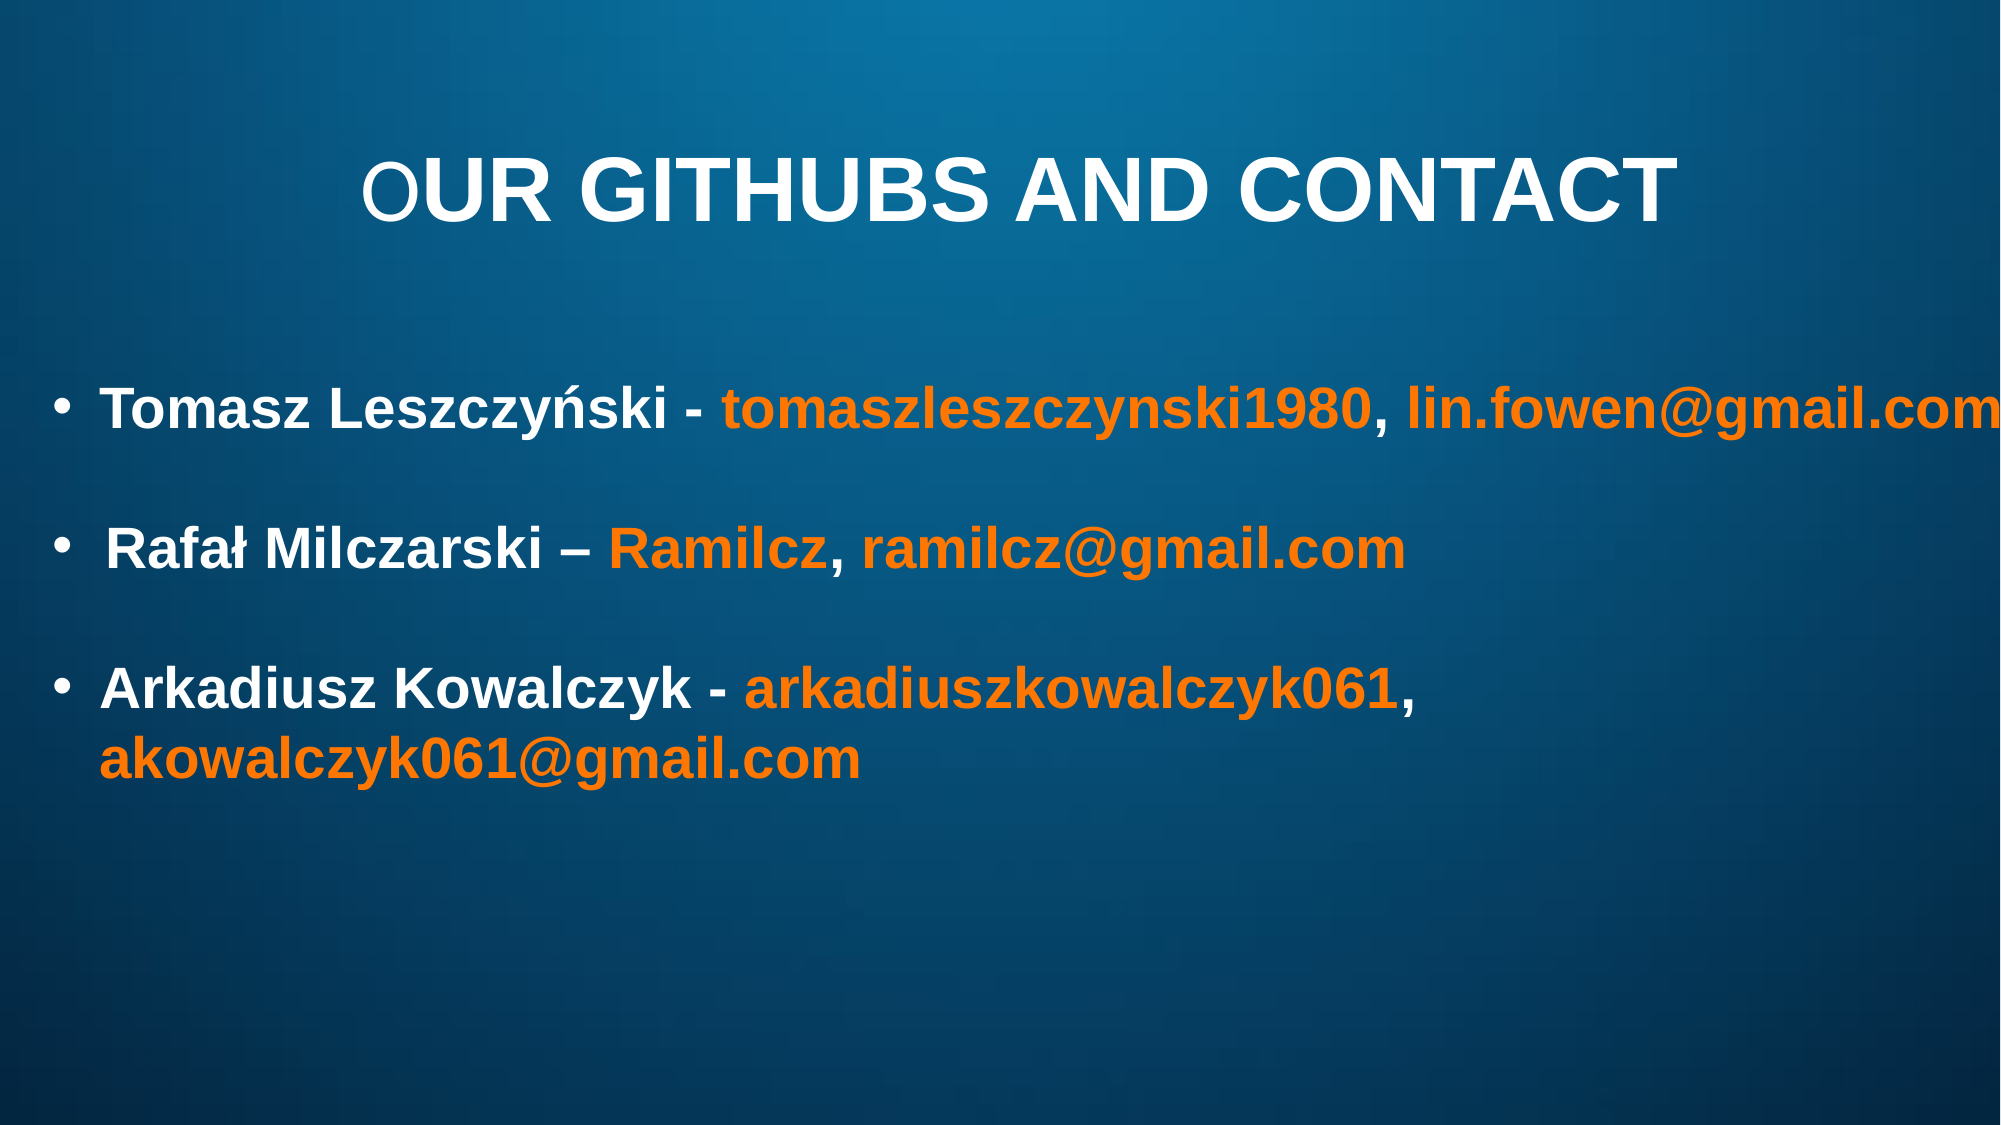

# OUR GITHUBS AND CONTACT
Tomasz Leszczyński - tomaszleszczynski1980, lin.fowen@gmail.com

  Rafał Milczarski – Ramilcz, ramilcz@gmail.com

Arkadiusz Kowalczyk - arkadiuszkowalczyk061, akowalczyk061@gmail.com